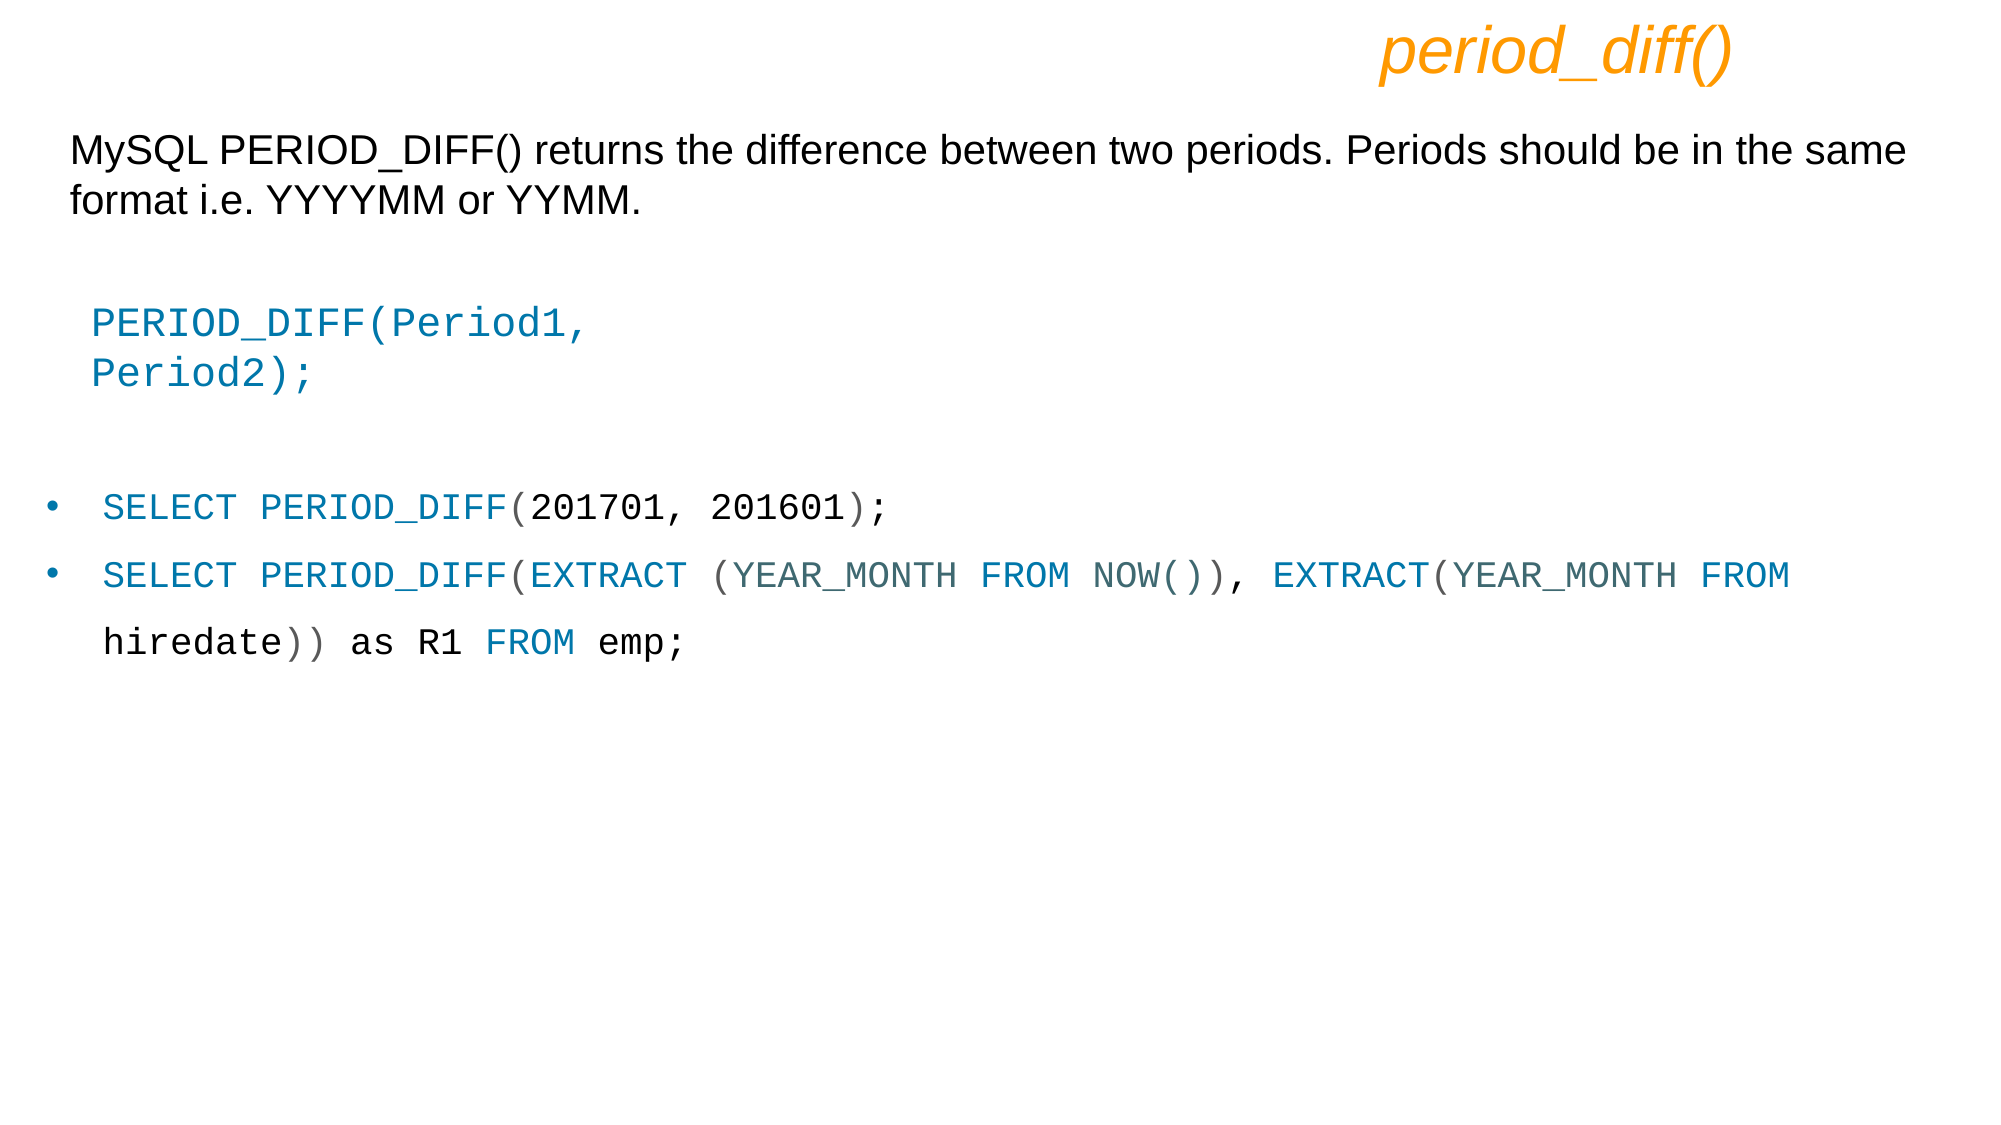

period_diff()
MySQL PERIOD_DIFF() returns the difference between two periods. Periods should be in the same format i.e. YYYYMM or YYMM.
PERIOD_DIFF(Period1, Period2);
SELECT PERIOD_DIFF(201701, 201601);
SELECT PERIOD_DIFF(EXTRACT (YEAR_MONTH FROM NOW()), EXTRACT(YEAR_MONTH FROM hiredate)) as R1 FROM emp;